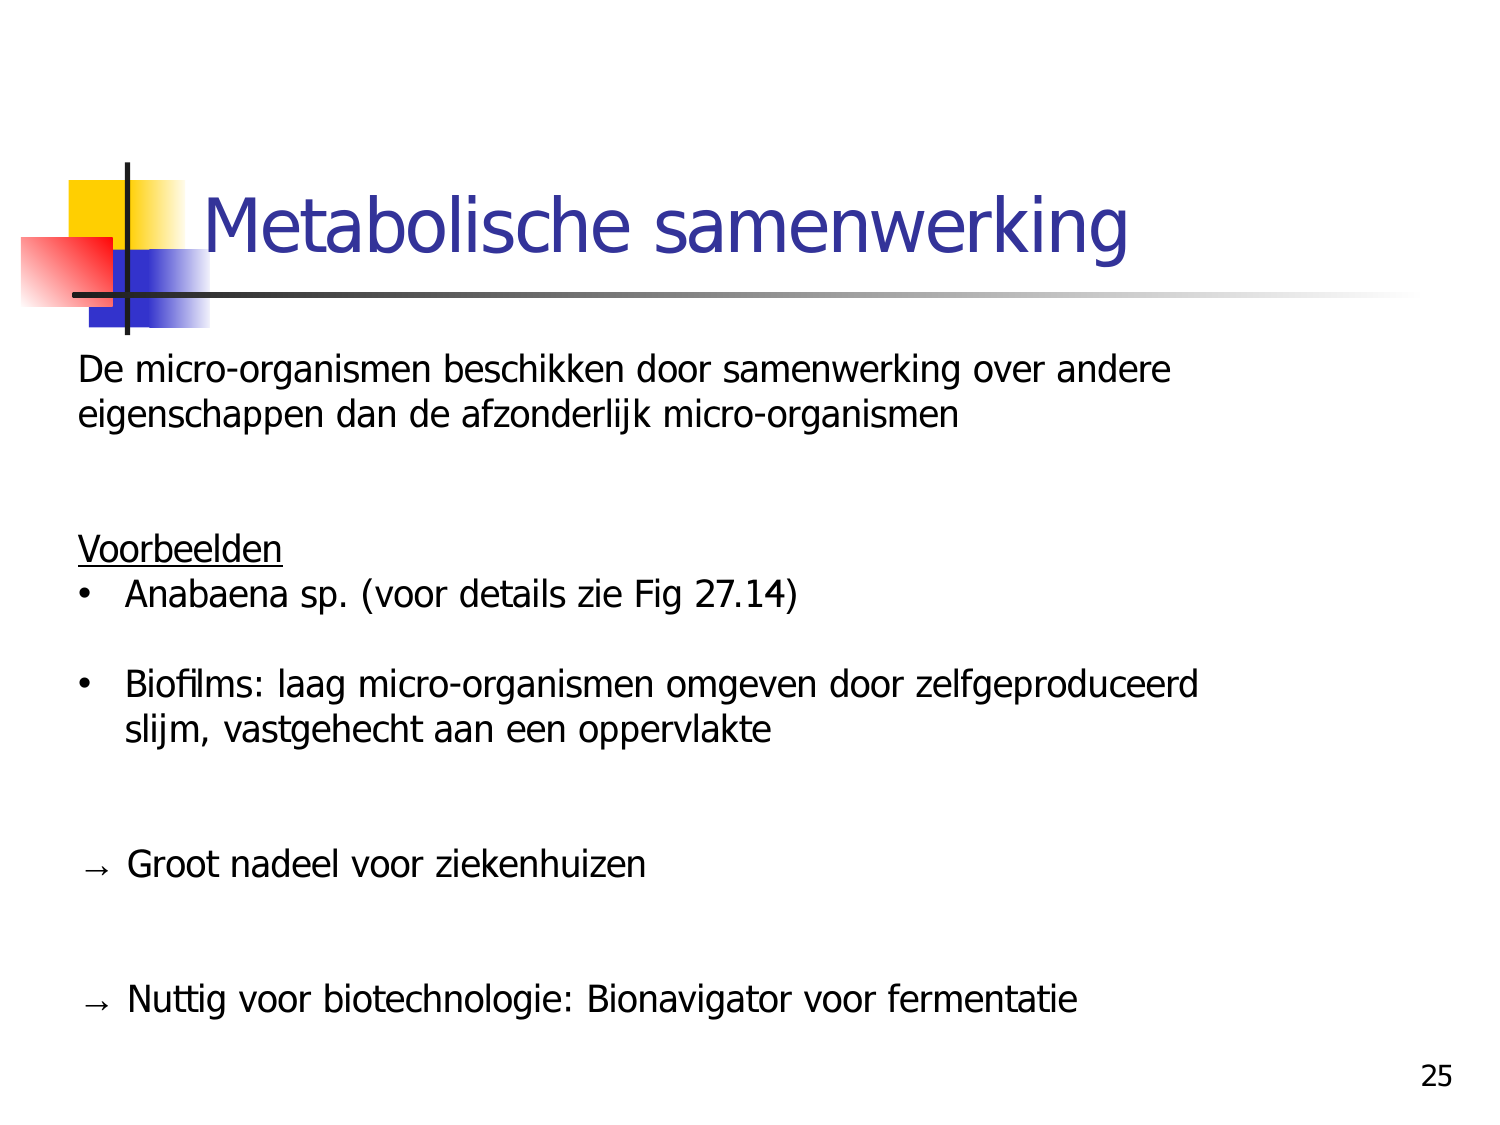

# Metabolische samenwerking
De micro-organismen beschikken door samenwerking over andere eigenschappen dan de afzonderlijk micro-organismen

Voorbeelden
Anabaena sp. (voor details zie Fig 27.14)

Biofilms: laag micro-organismen omgeven door zelfgeproduceerd slijm, vastgehecht aan een oppervlakte

→ Groot nadeel voor ziekenhuizen

→ Nuttig voor biotechnologie: Bionavigator voor fermentatie
25